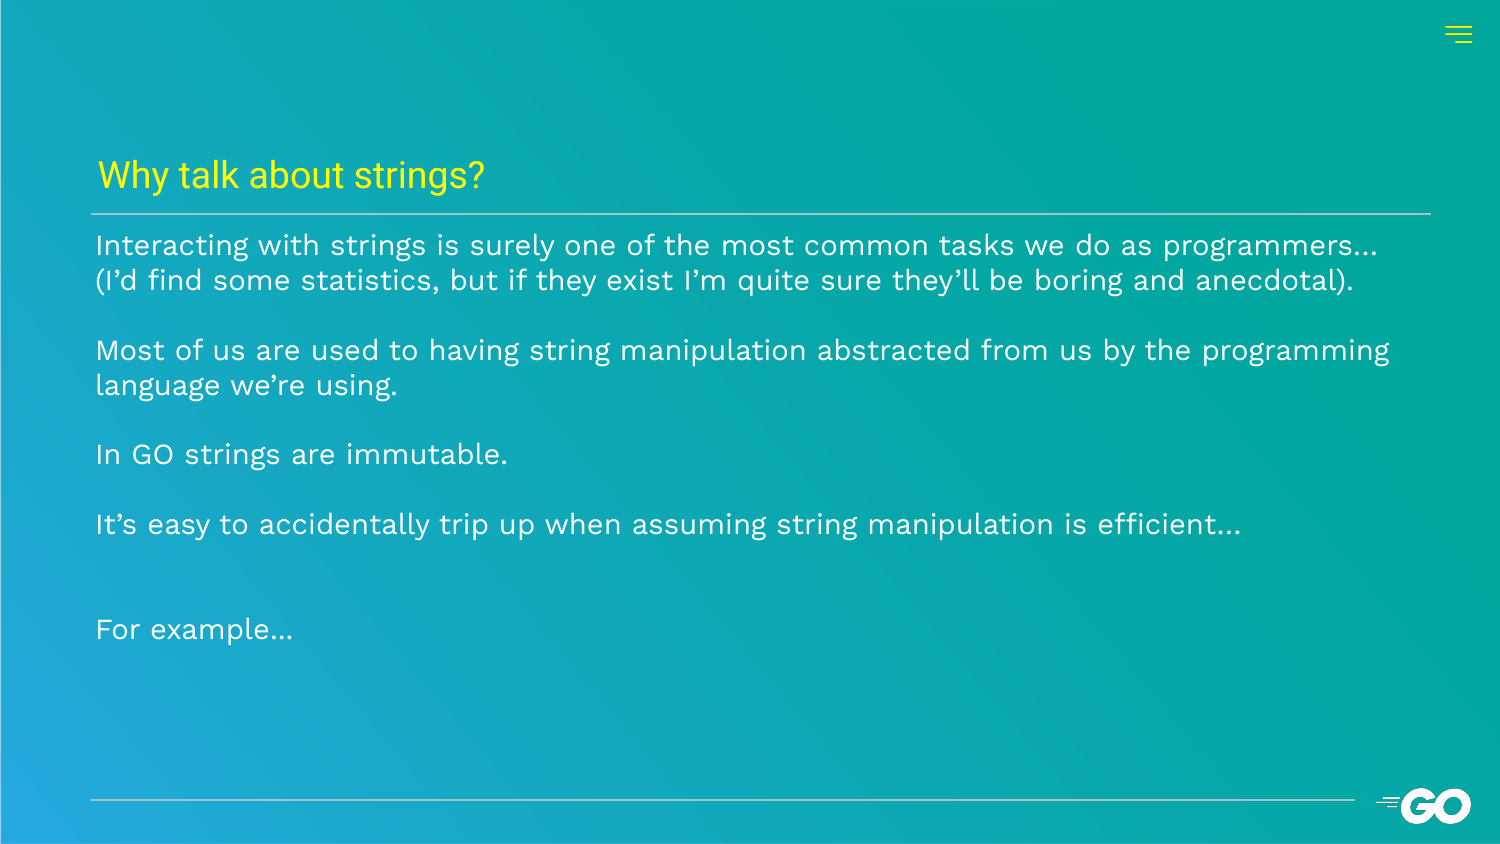

Why talk about strings?
# Interacting with strings is surely one of the most common tasks we do as programmers… (I’d find some statistics, but if they exist I’m quite sure they’ll be boring and anecdotal).

Most of us are used to having string manipulation abstracted from us by the programming language we’re using.

In GO strings are immutable.

It’s easy to accidentally trip up when assuming string manipulation is efficient…

For example...